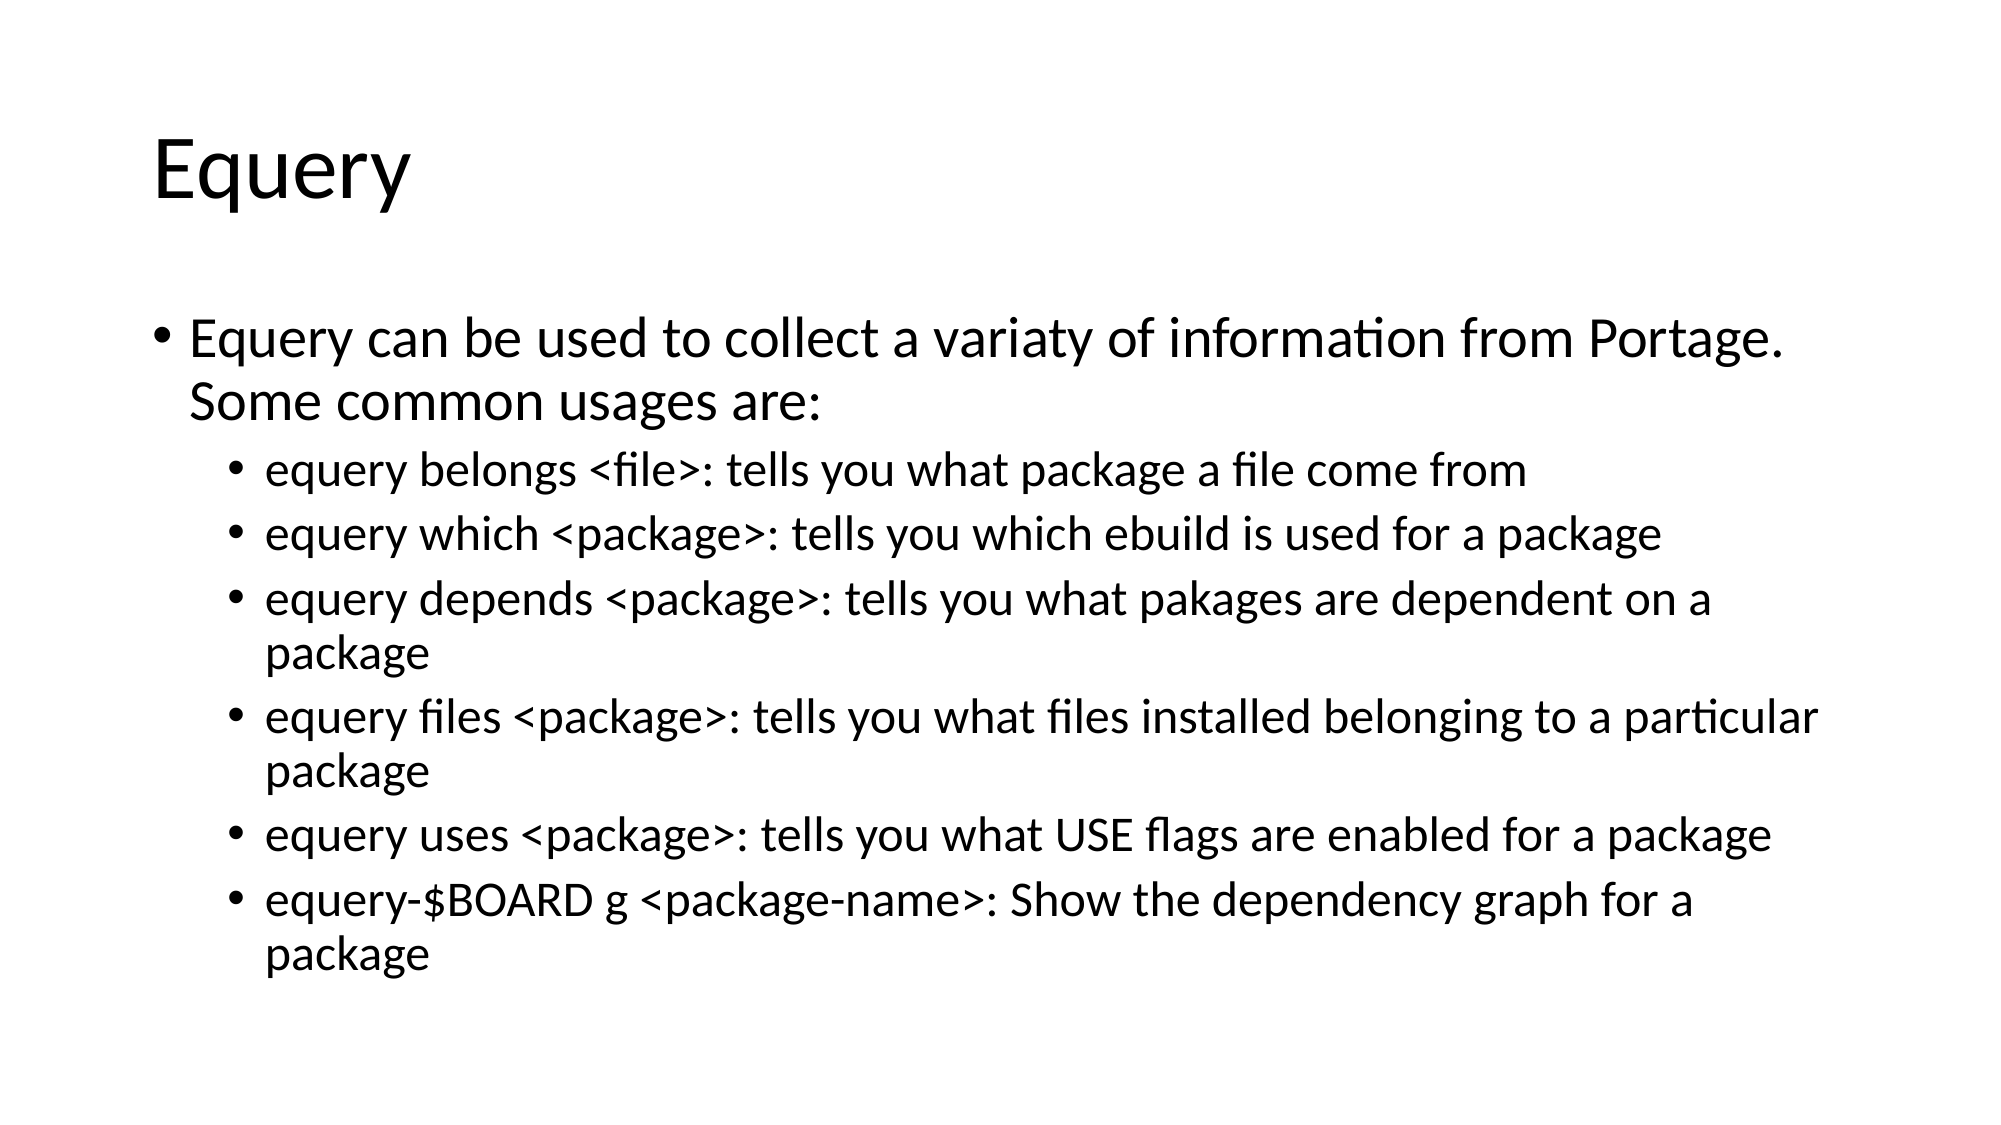

# Equery
Equery can be used to collect a variaty of information from Portage. Some common usages are:
equery belongs <file>: tells you what package a file come from
equery which <package>: tells you which ebuild is used for a package
equery depends <package>: tells you what pakages are dependent on a package
equery files <package>: tells you what files installed belonging to a particular package
equery uses <package>: tells you what USE flags are enabled for a package
equery-$BOARD g <package-name>: Show the dependency graph for a package